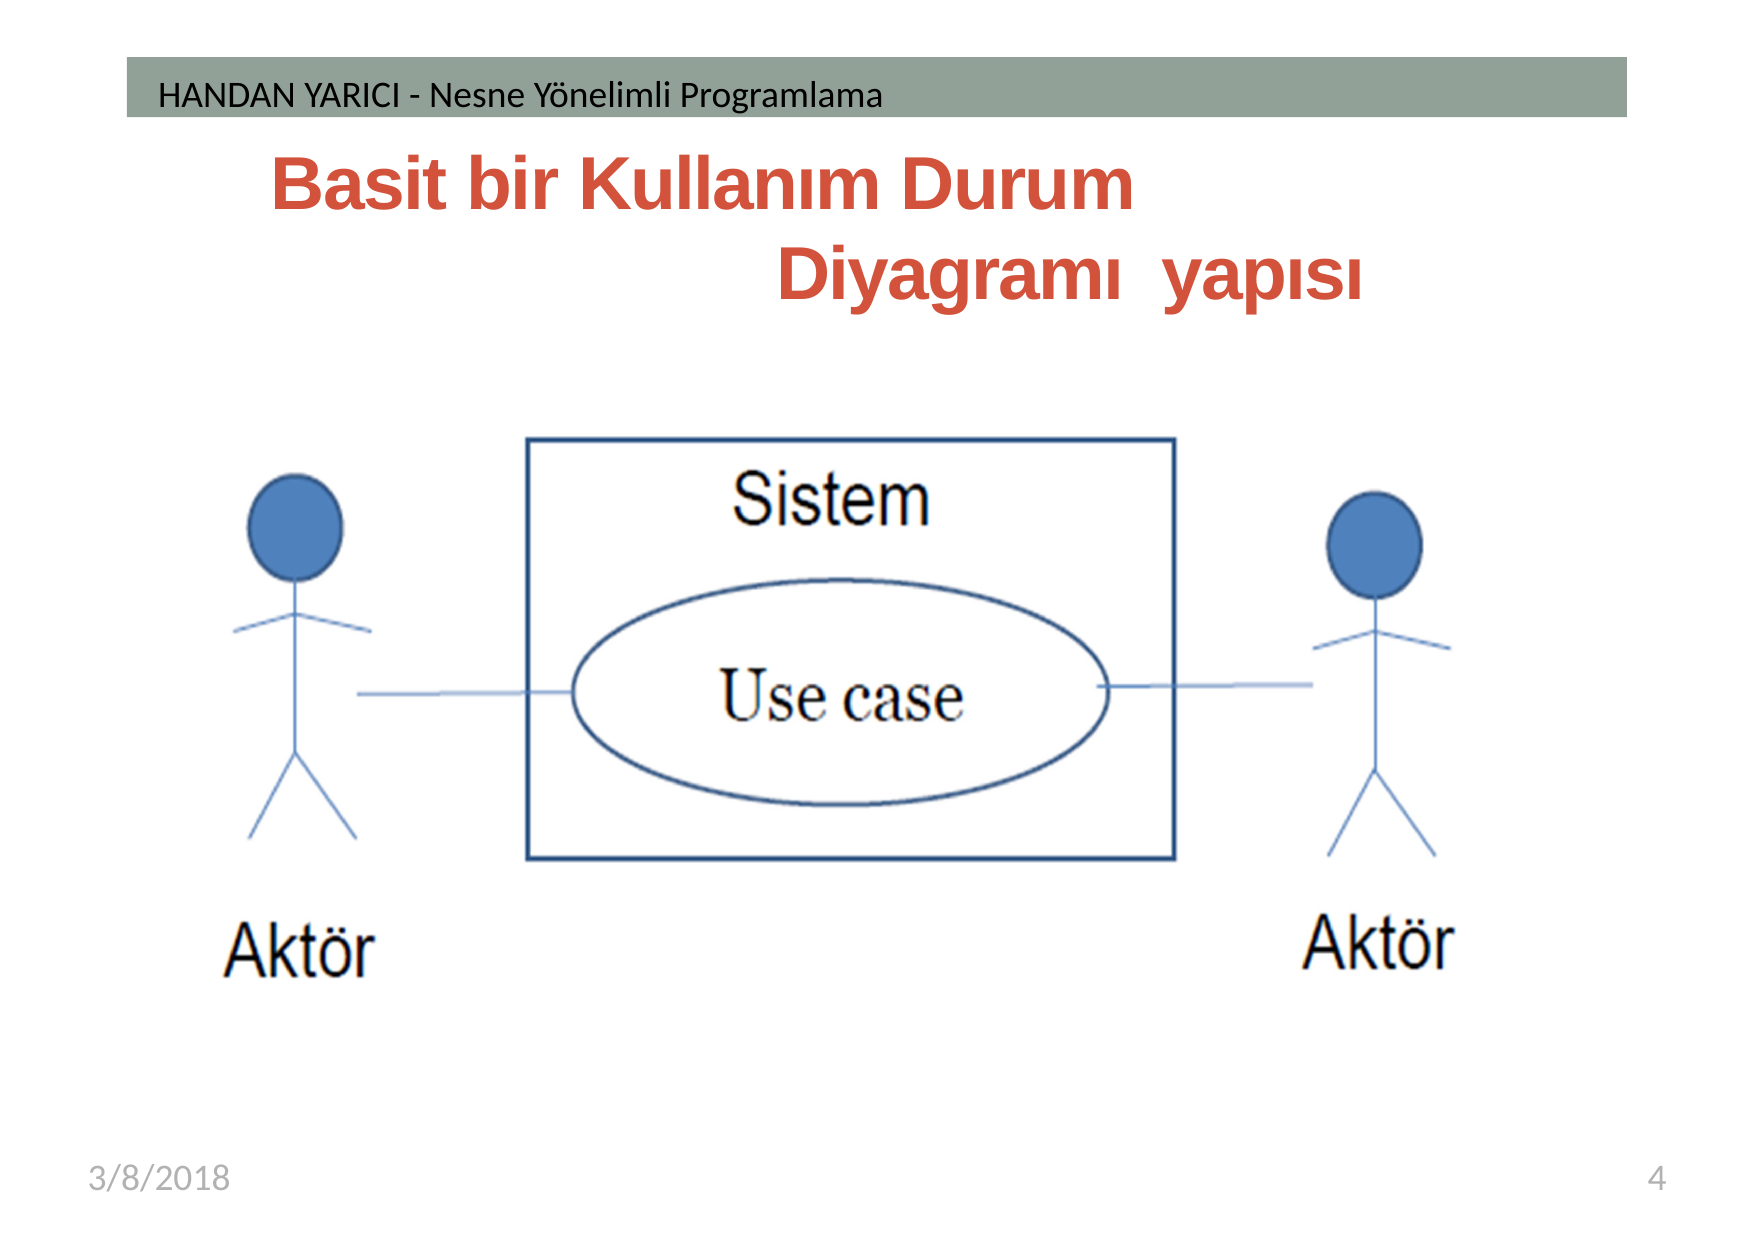

HANDAN YARICI - Nesne Yönelimli Programlama
# Basit bir Kullanım Durum Diyagramı  yapısı

3/8/2018
4